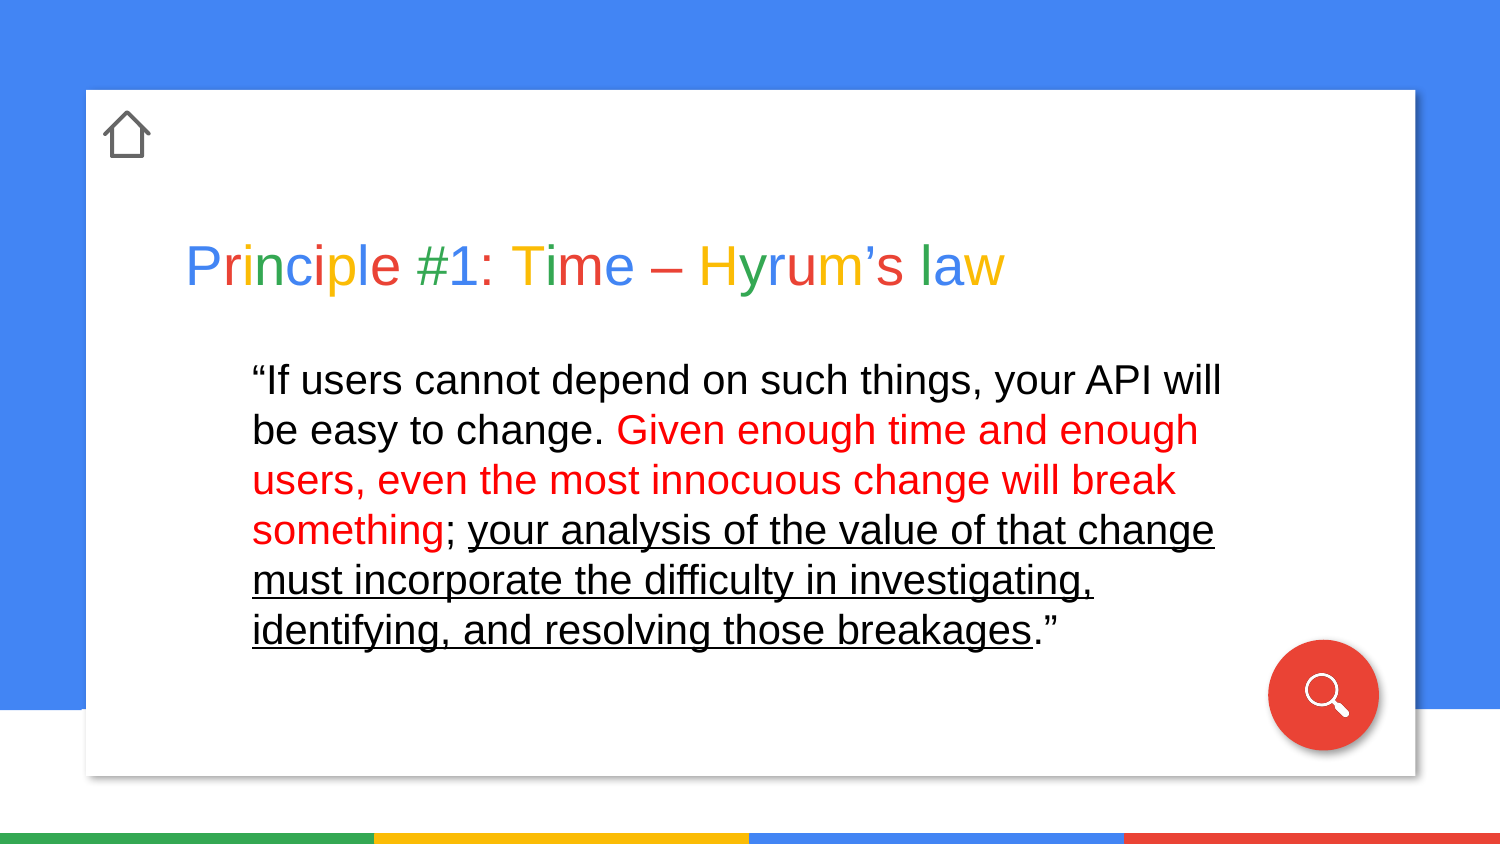

Principle #1: Time – Hyrum’s law
“If users cannot depend on such things, your API will be easy to change. Given enough time and enough users, even the most innocuous change will break something; your analysis of the value of that change must incorporate the difficulty in investigating, identifying, and resolving those breakages.”